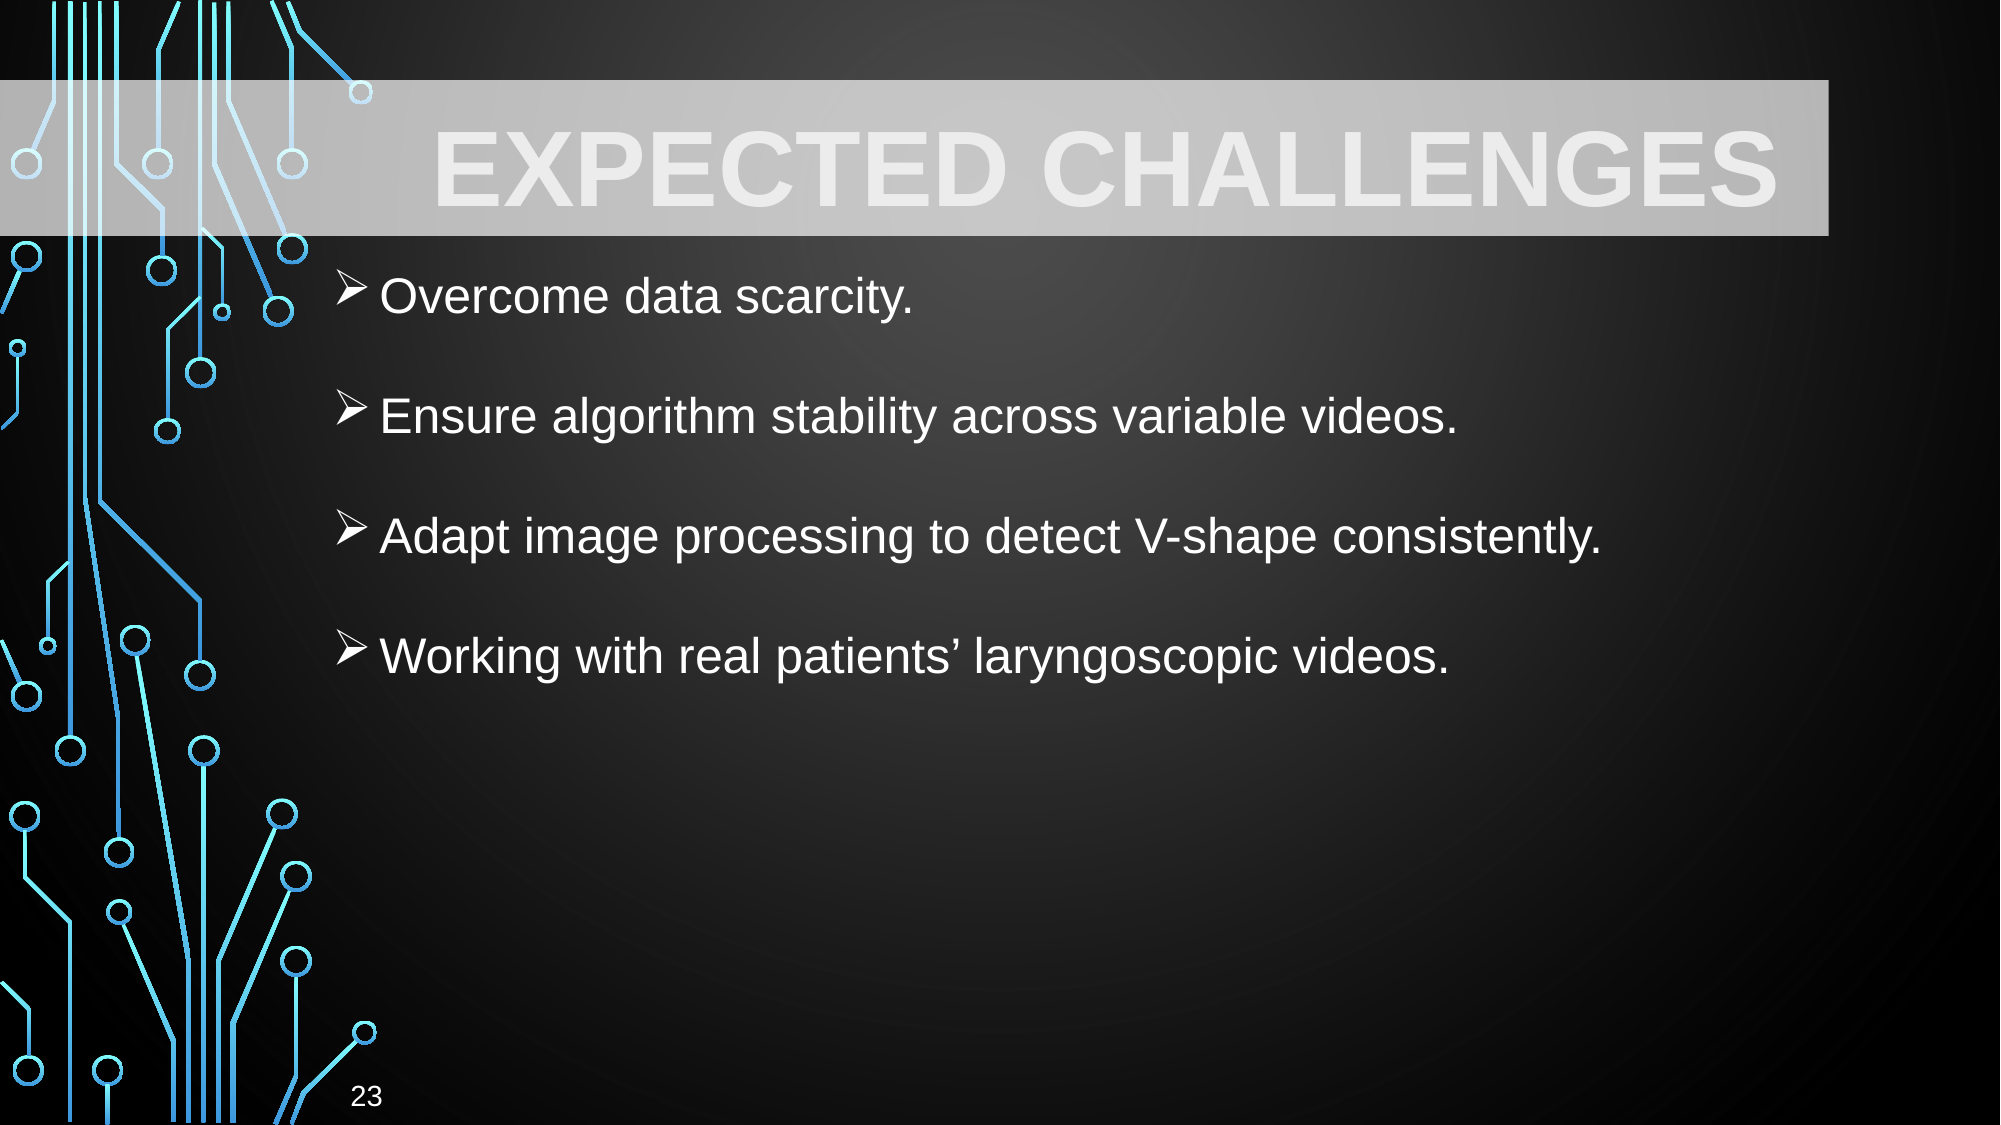

Expected Challenges
Overcome data scarcity.

Ensure algorithm stability across variable videos.

Adapt image processing to detect V-shape consistently.

Working with real patients’ laryngoscopic videos.
23